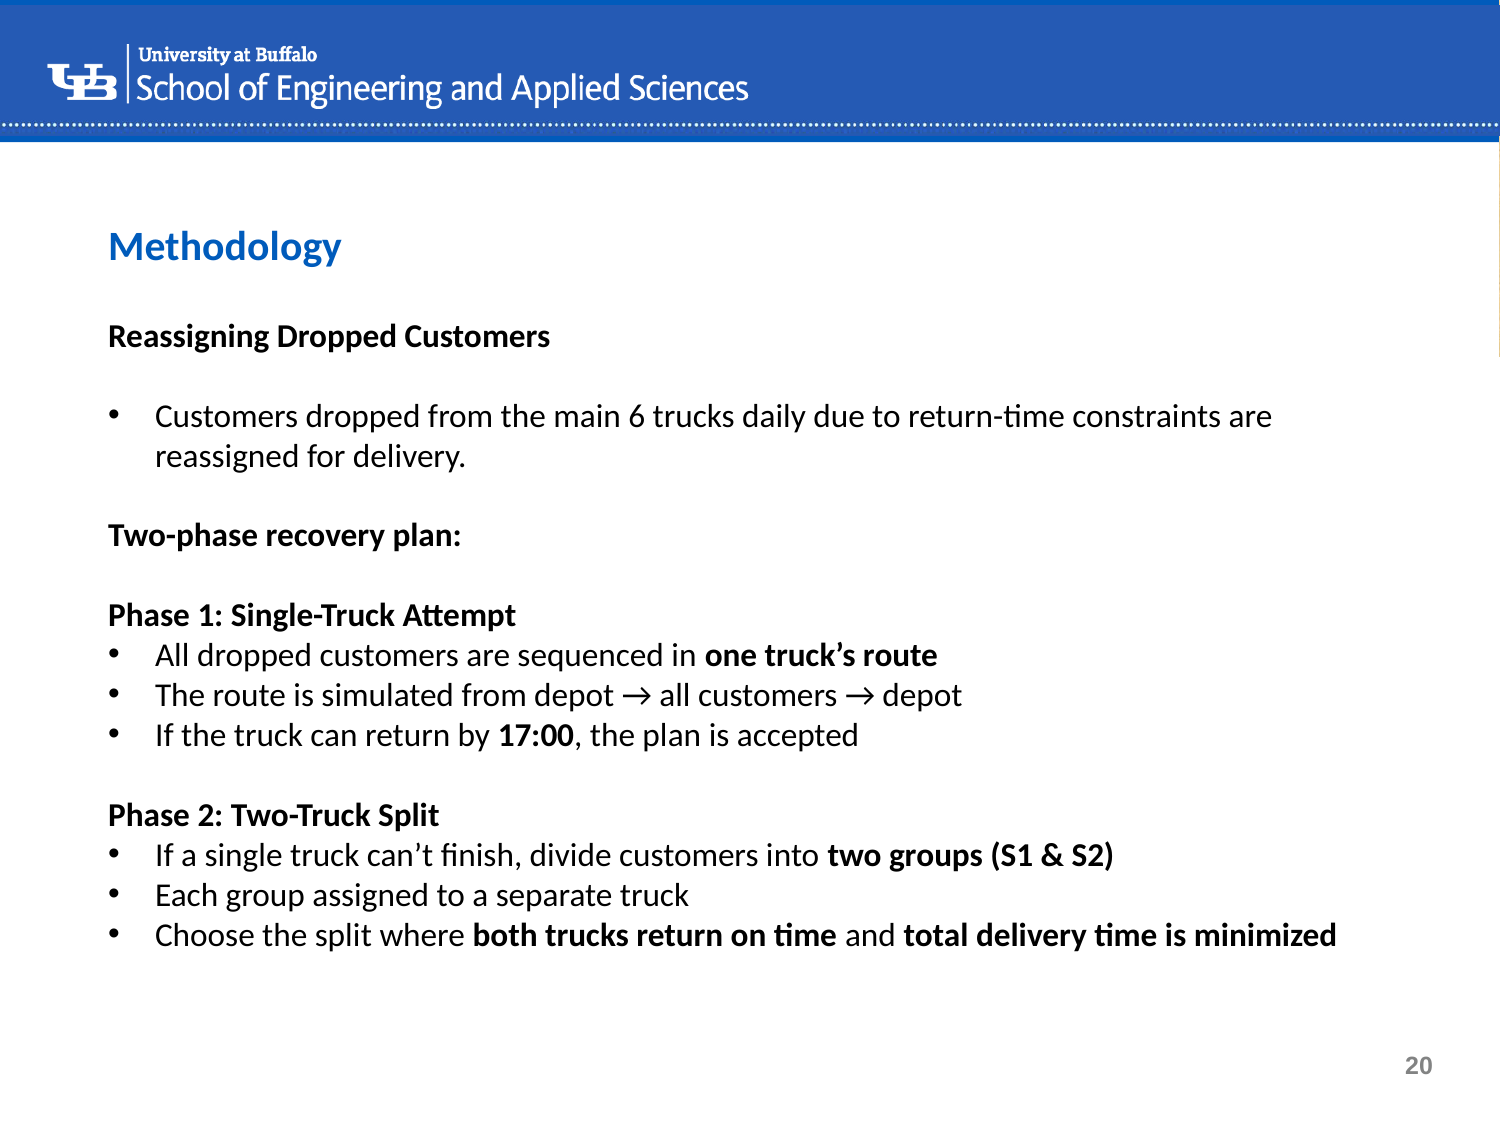

Methodology
Reassigning Dropped Customers

Customers dropped from the main 6 trucks daily due to return-time constraints are reassigned for delivery.

Two-phase recovery plan:

Phase 1: Single-Truck Attempt
All dropped customers are sequenced in one truck’s route
The route is simulated from depot → all customers → depot
If the truck can return by 17:00, the plan is accepted

Phase 2: Two-Truck Split
If a single truck can’t finish, divide customers into two groups (S1 & S2)
Each group assigned to a separate truck
Choose the split where both trucks return on time and total delivery time is minimized